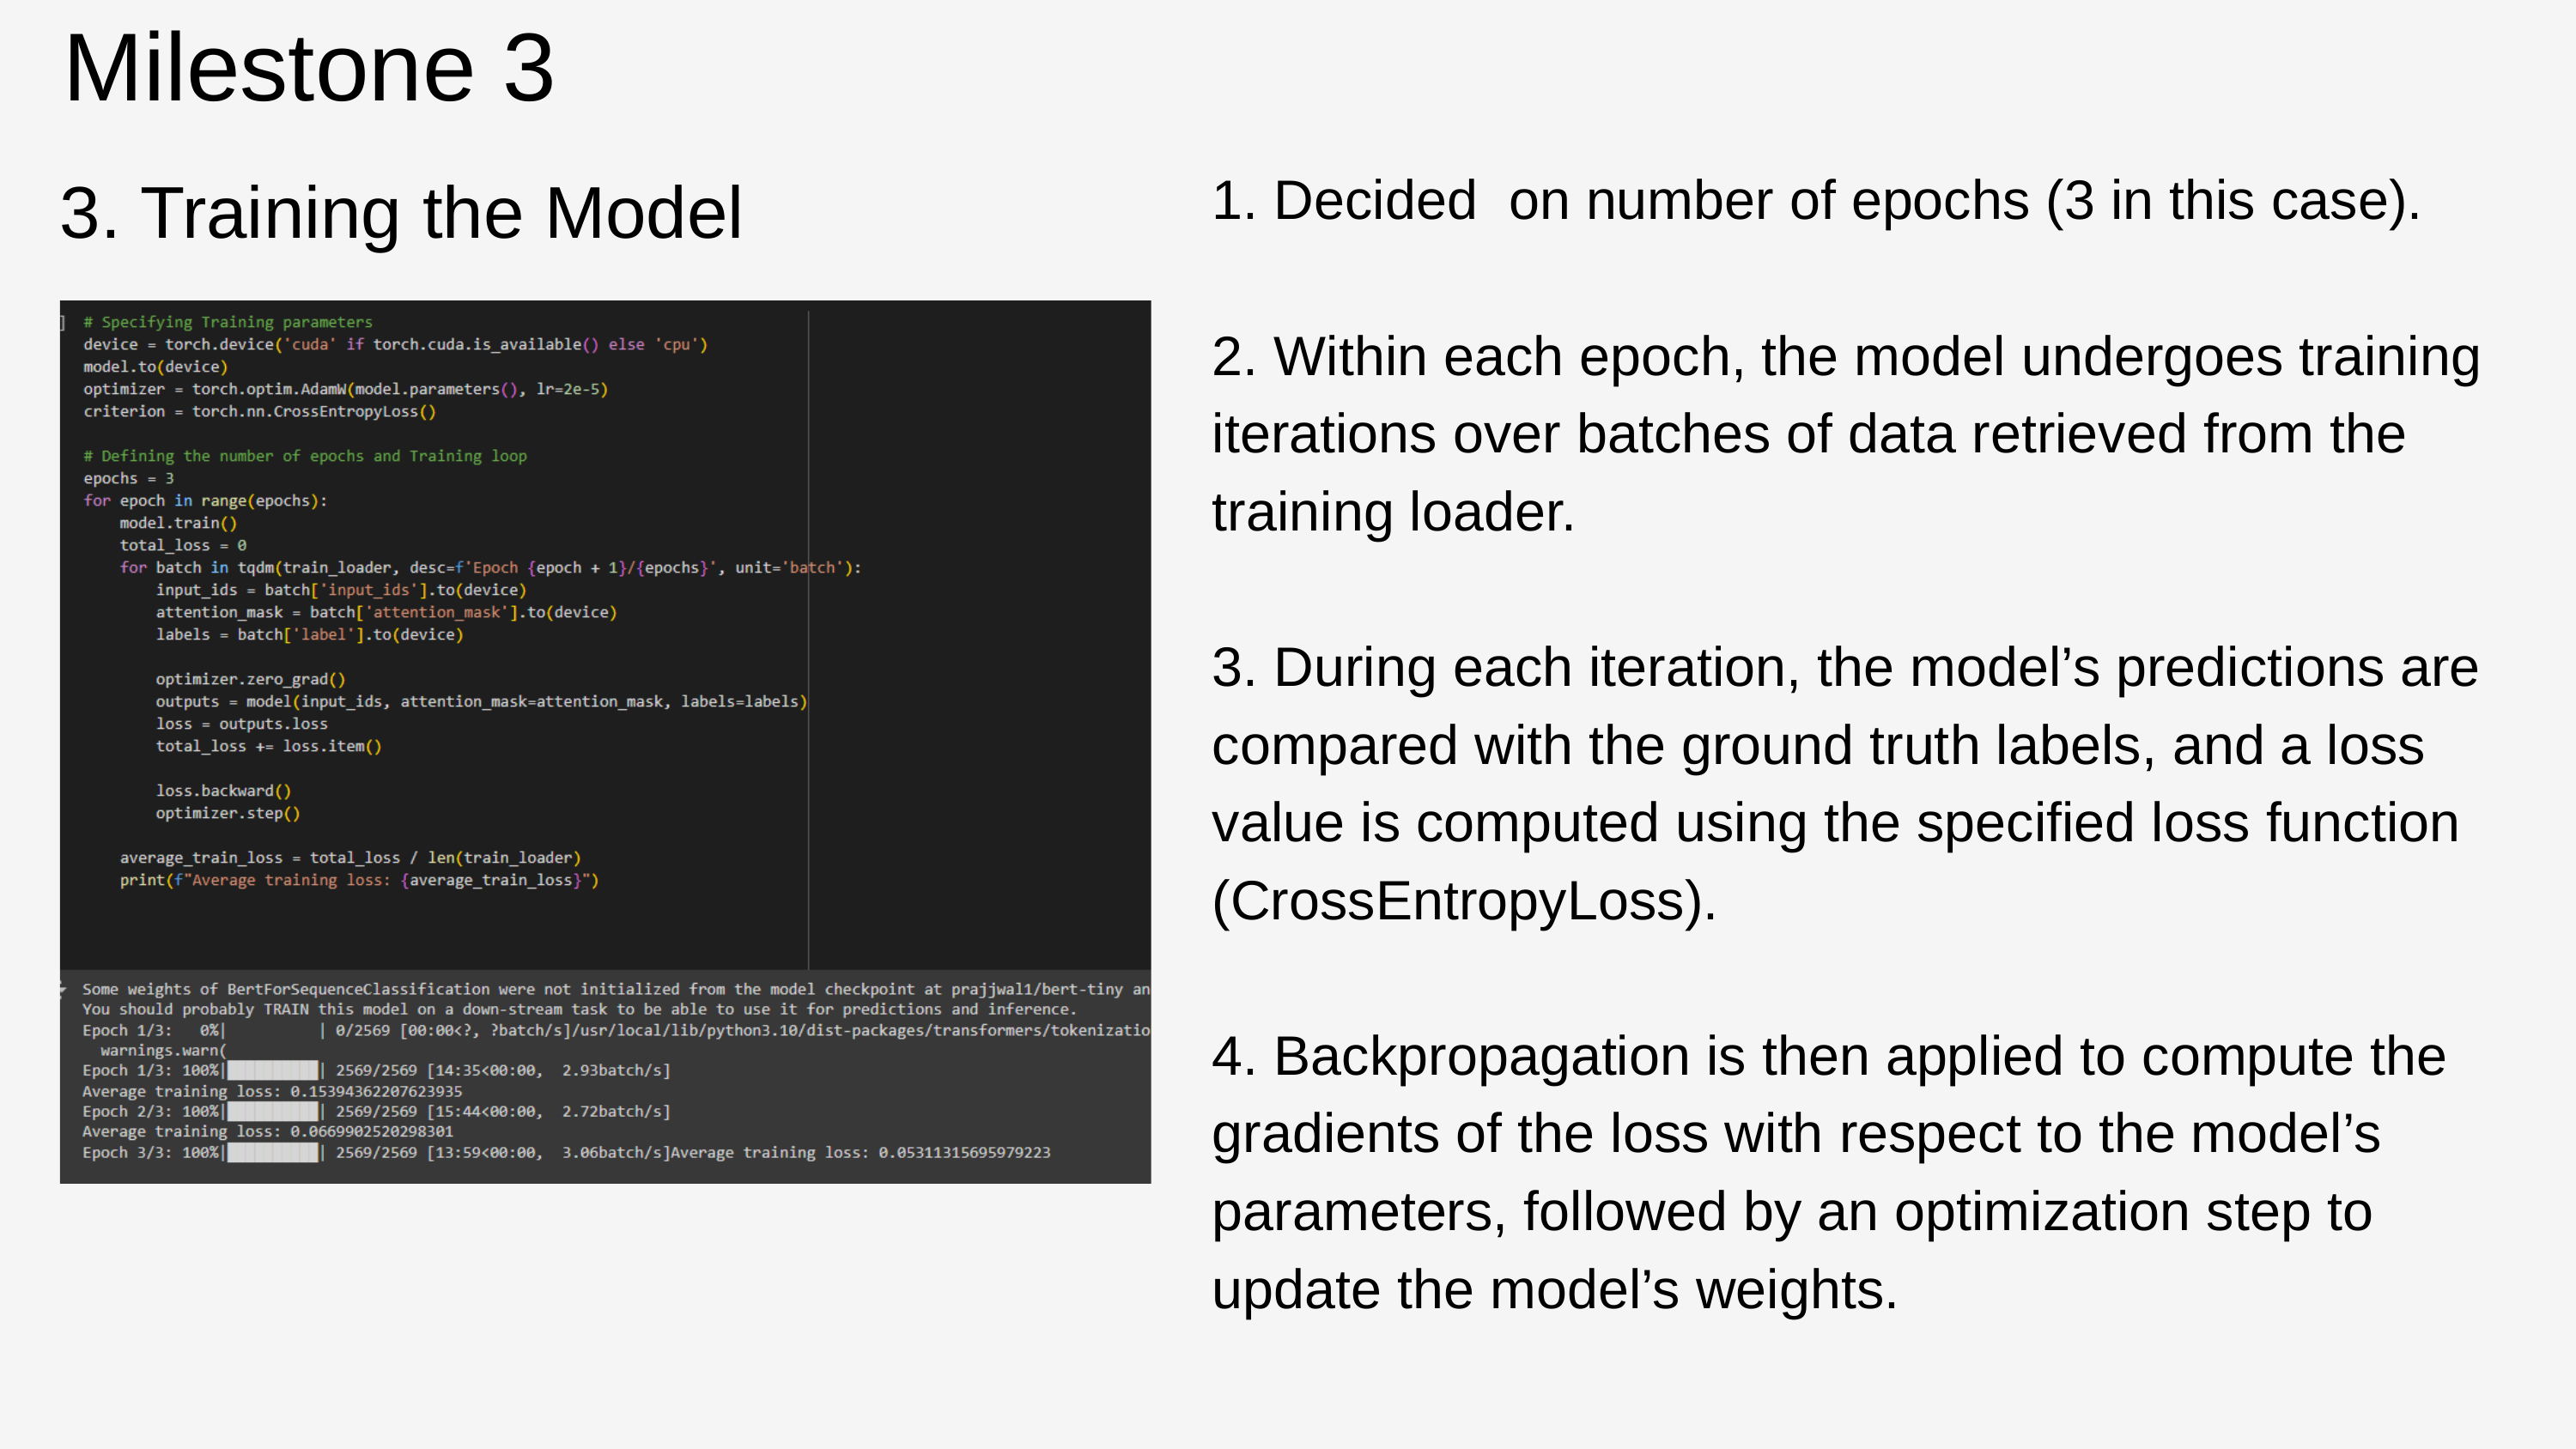

Milestone 3
3. Training the Model
1. Decided  on number of epochs (3 in this case).

2. Within each epoch, the model undergoes training iterations over batches of data retrieved from the training loader.

3. During each iteration, the model’s predictions are compared with the ground truth labels, and a loss value is computed using the specified loss function (CrossEntropyLoss).

4. Backpropagation is then applied to compute the gradients of the loss with respect to the model’s parameters, followed by an optimization step to update the model’s weights.